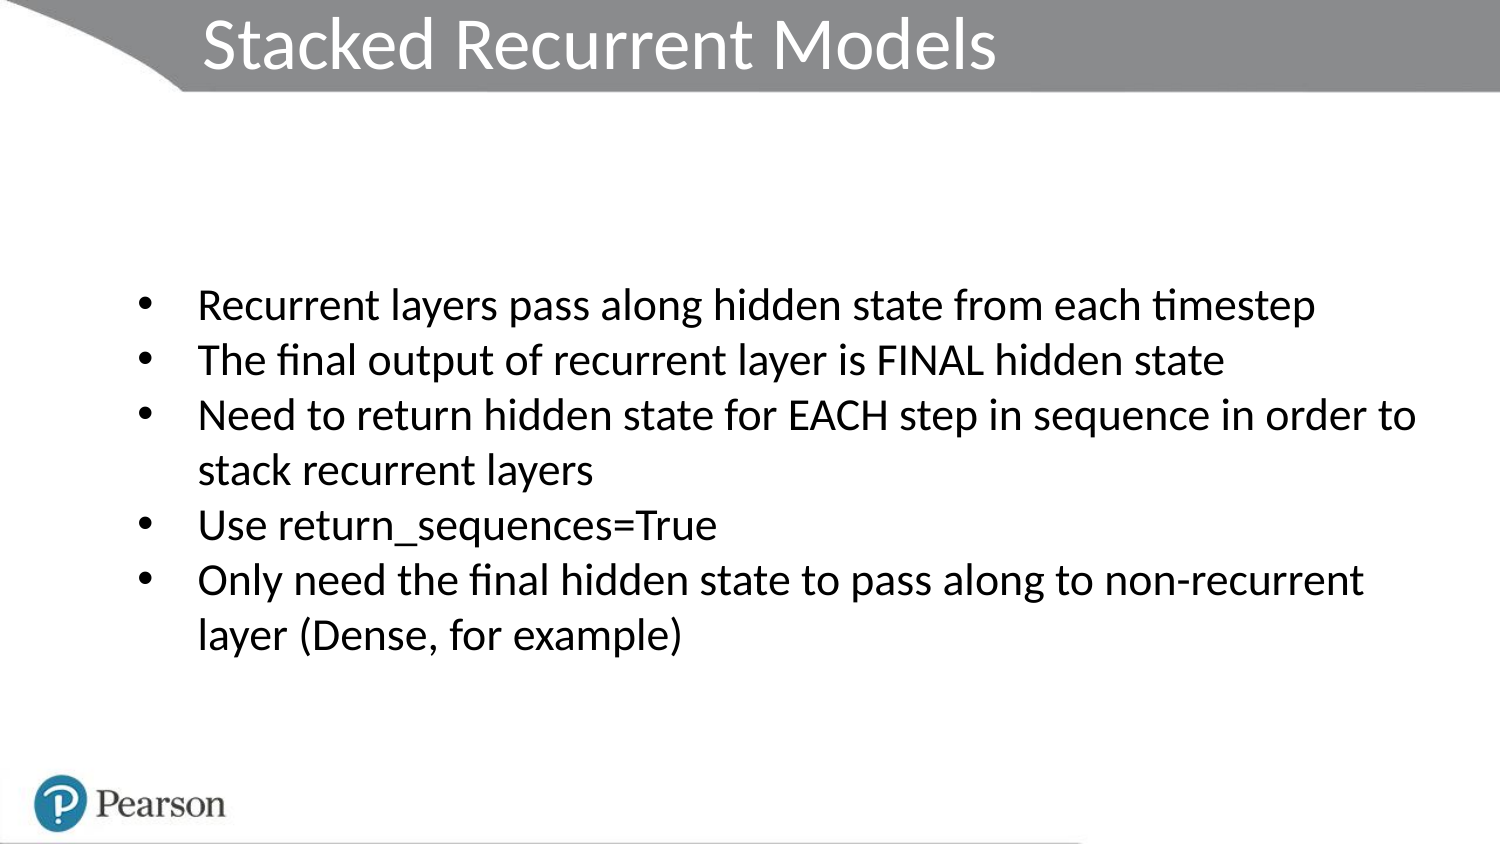

Stacked Recurrent Models
Recurrent layers pass along hidden state from each timestep
The final output of recurrent layer is FINAL hidden state
Need to return hidden state for EACH step in sequence in order to stack recurrent layers
Use return_sequences=True
Only need the final hidden state to pass along to non-recurrent layer (Dense, for example)